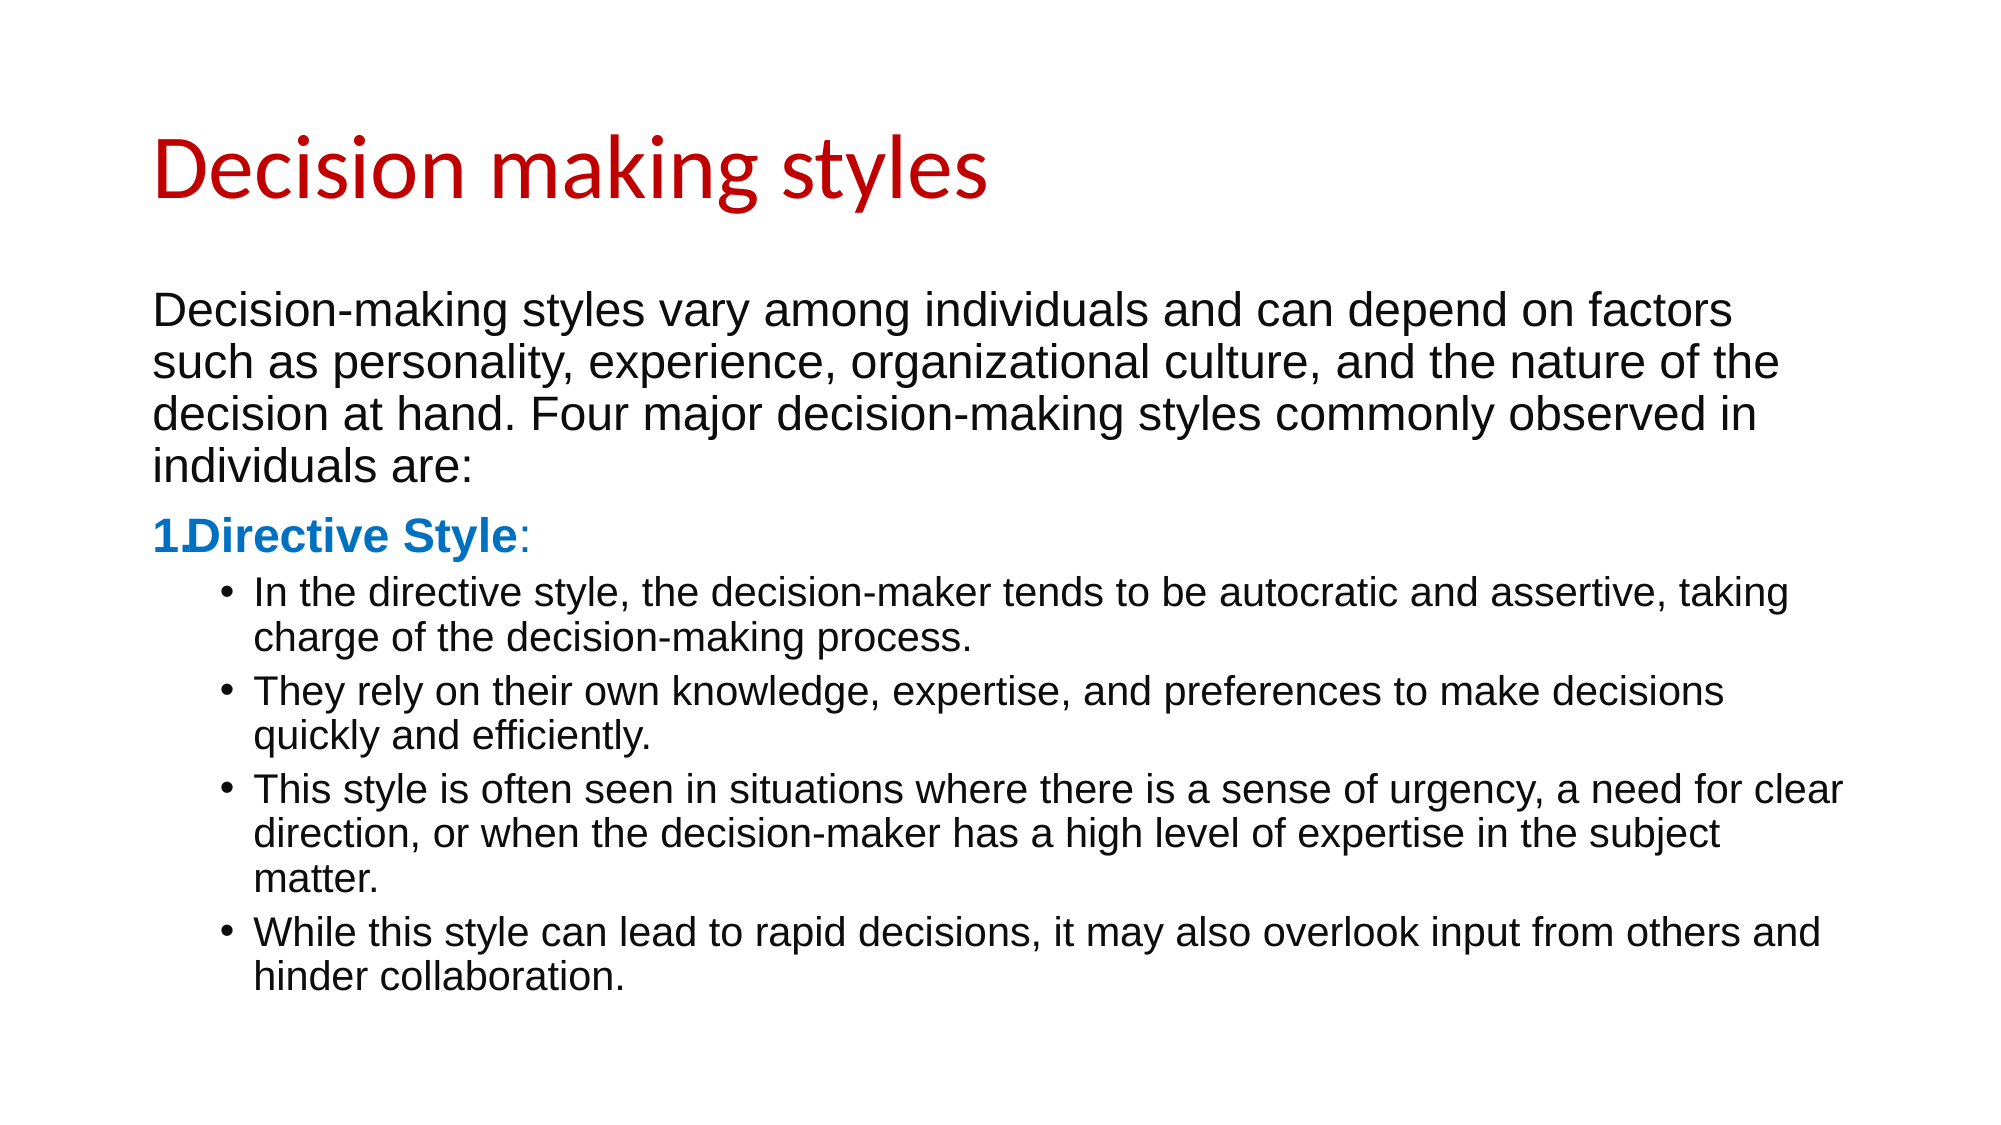

# Decision making styles
Decision-making styles vary among individuals and can depend on factors such as personality, experience, organizational culture, and the nature of the decision at hand. Four major decision-making styles commonly observed in individuals are:
Directive Style:
In the directive style, the decision-maker tends to be autocratic and assertive, taking charge of the decision-making process.
They rely on their own knowledge, expertise, and preferences to make decisions quickly and efficiently.
This style is often seen in situations where there is a sense of urgency, a need for clear direction, or when the decision-maker has a high level of expertise in the subject matter.
While this style can lead to rapid decisions, it may also overlook input from others and hinder collaboration.